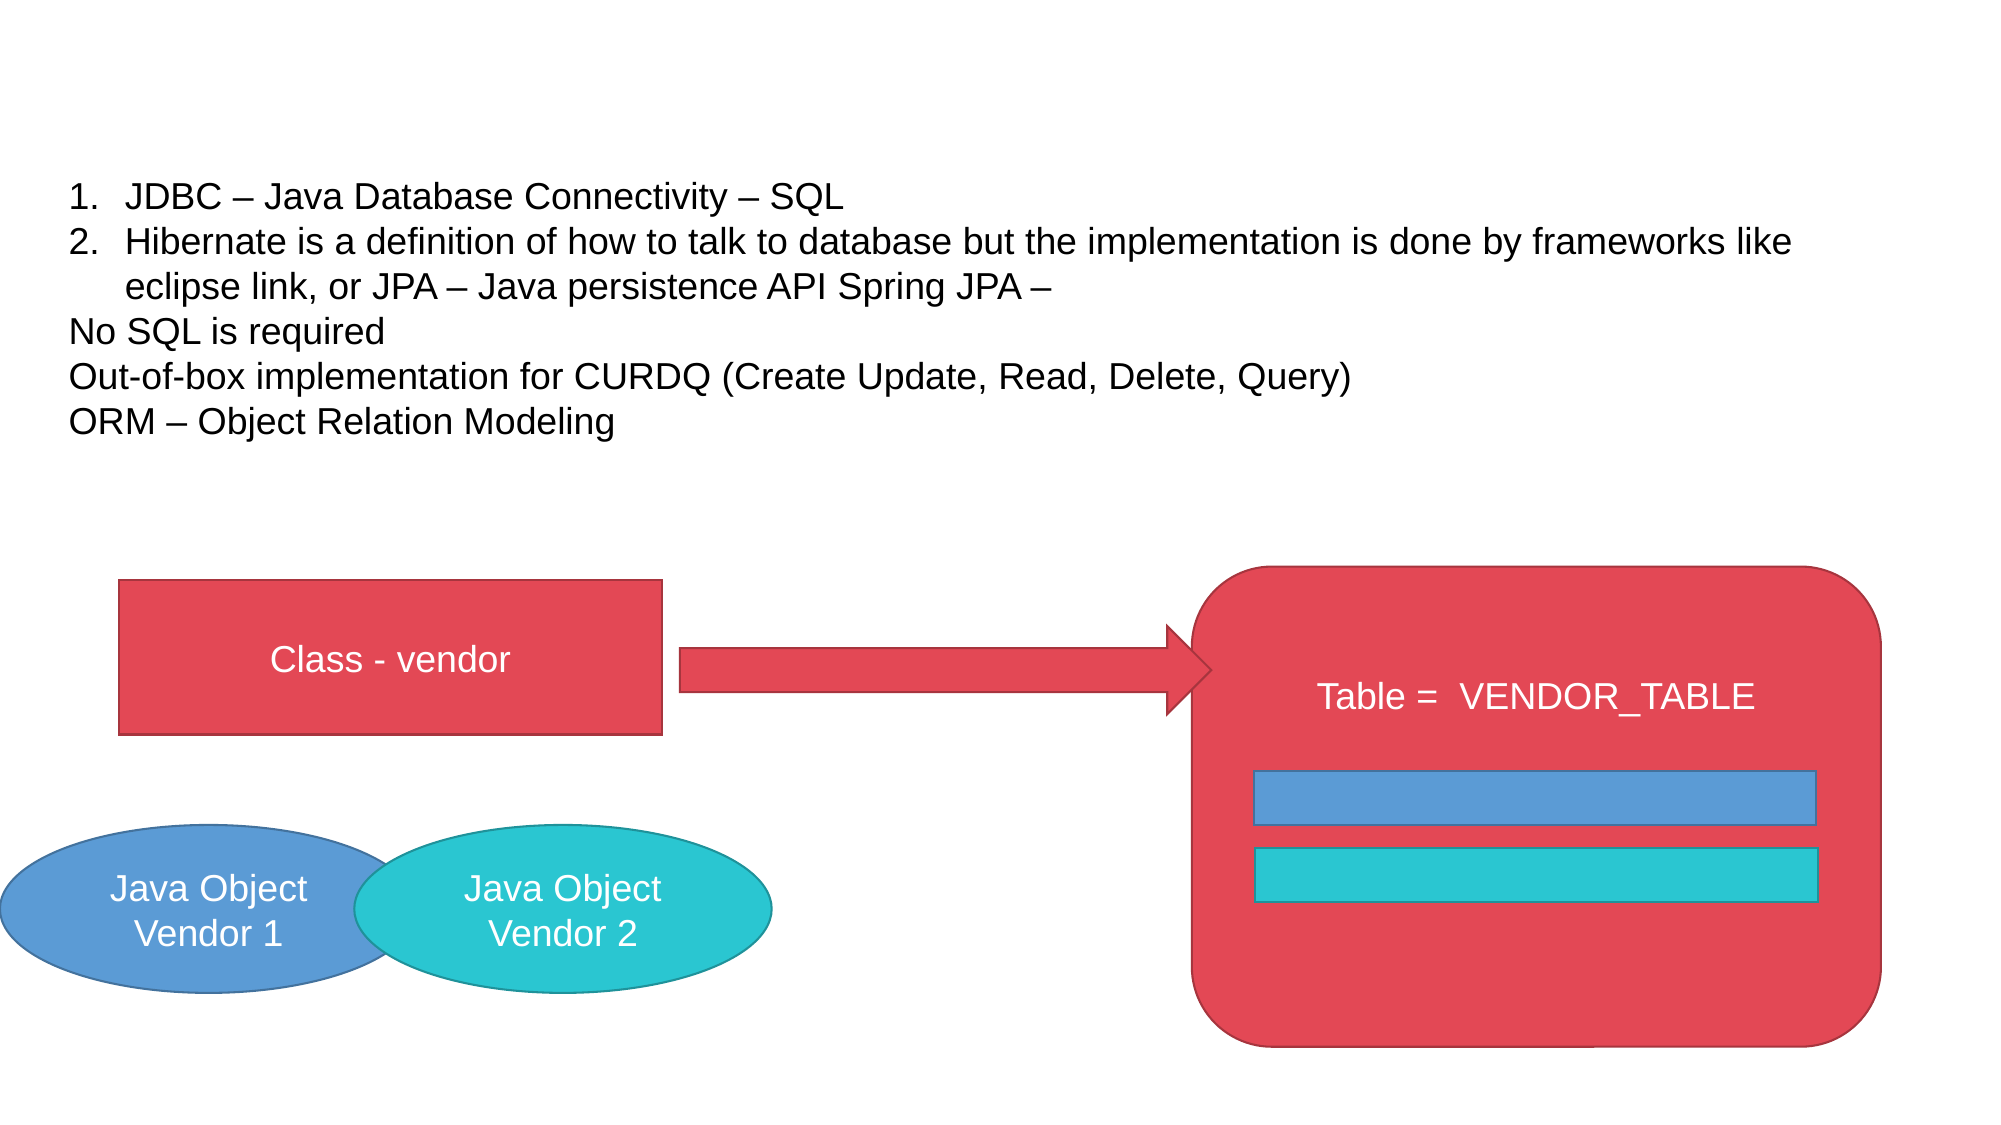

JDBC – Java Database Connectivity – SQL
Hibernate is a definition of how to talk to database but the implementation is done by frameworks like eclipse link, or JPA – Java persistence API Spring JPA –
No SQL is required
Out-of-box implementation for CURDQ (Create Update, Read, Delete, Query)
ORM – Object Relation Modeling
Table =  VENDOR_TABLE

Class - vendor

Java Object
Vendor 1
Java Object
Vendor 2